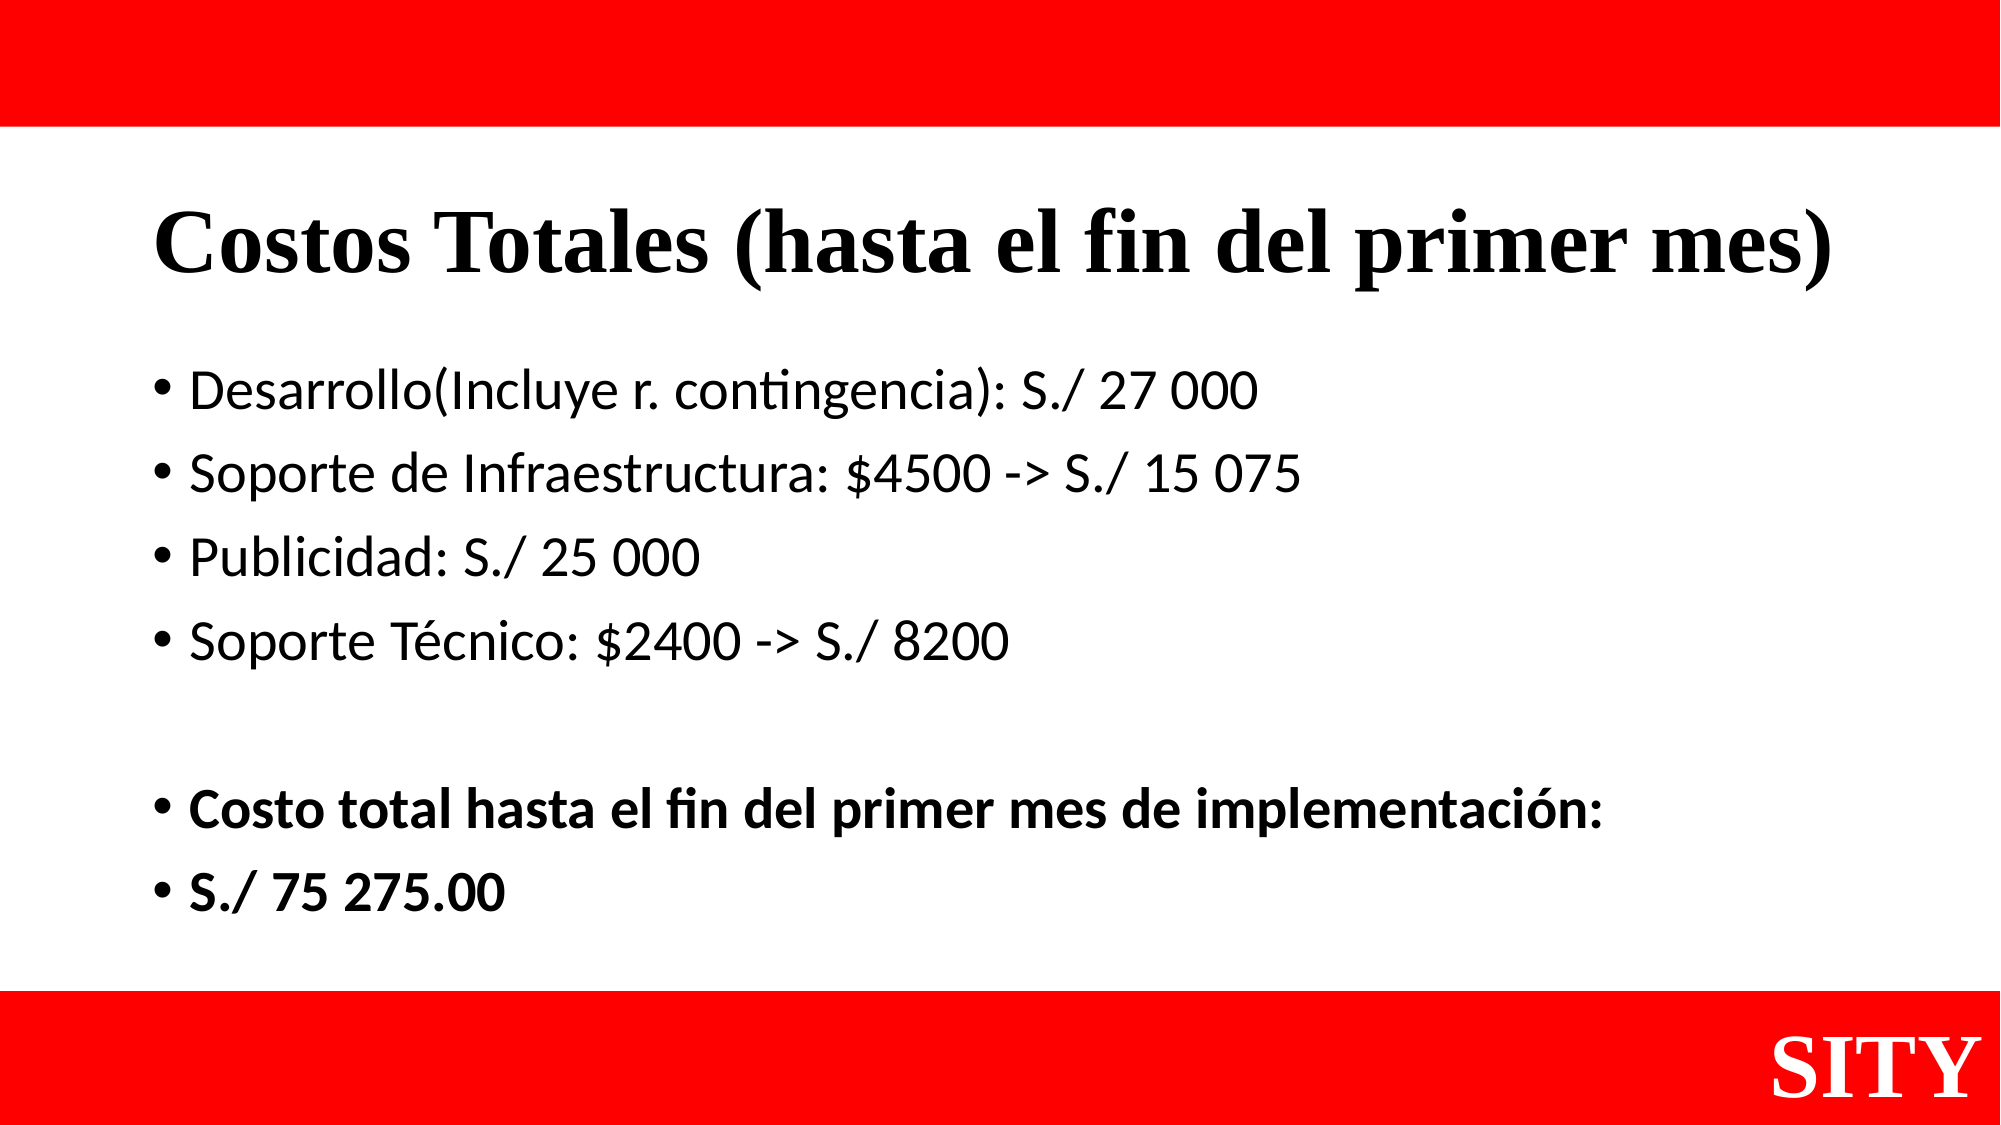

# Costos Totales (hasta el fin del primer mes)
Desarrollo(Incluye r. contingencia): S./ 27 000
Soporte de Infraestructura: $4500 -> S./ 15 075
Publicidad: S./ 25 000
Soporte Técnico: $2400 -> S./ 8200

Costo total hasta el fin del primer mes de implementación:
S./ 75 275.00

SITY